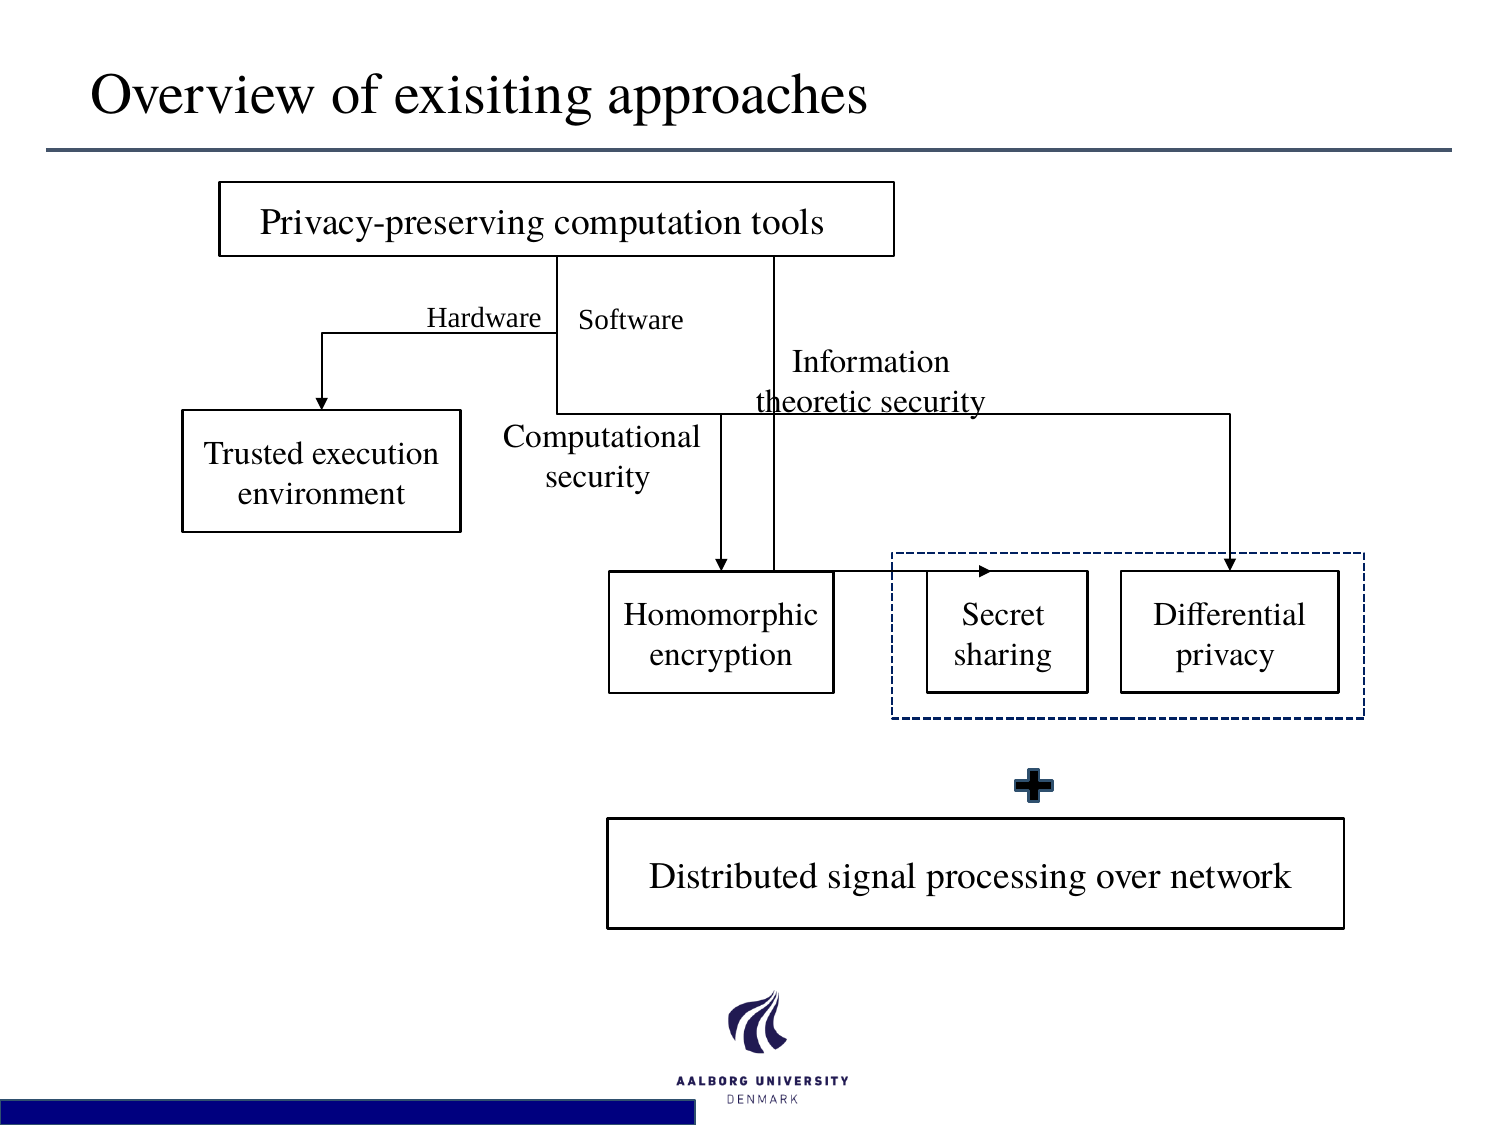

# Overview of exisiting approaches
Privacy-preserving computation tools
Hardware
Software
Information theoretic security
Computational security
Trusted execution environment

Secret
sharing
Differential privacy
Homomorphic encryption

Distributed signal processing over network
19